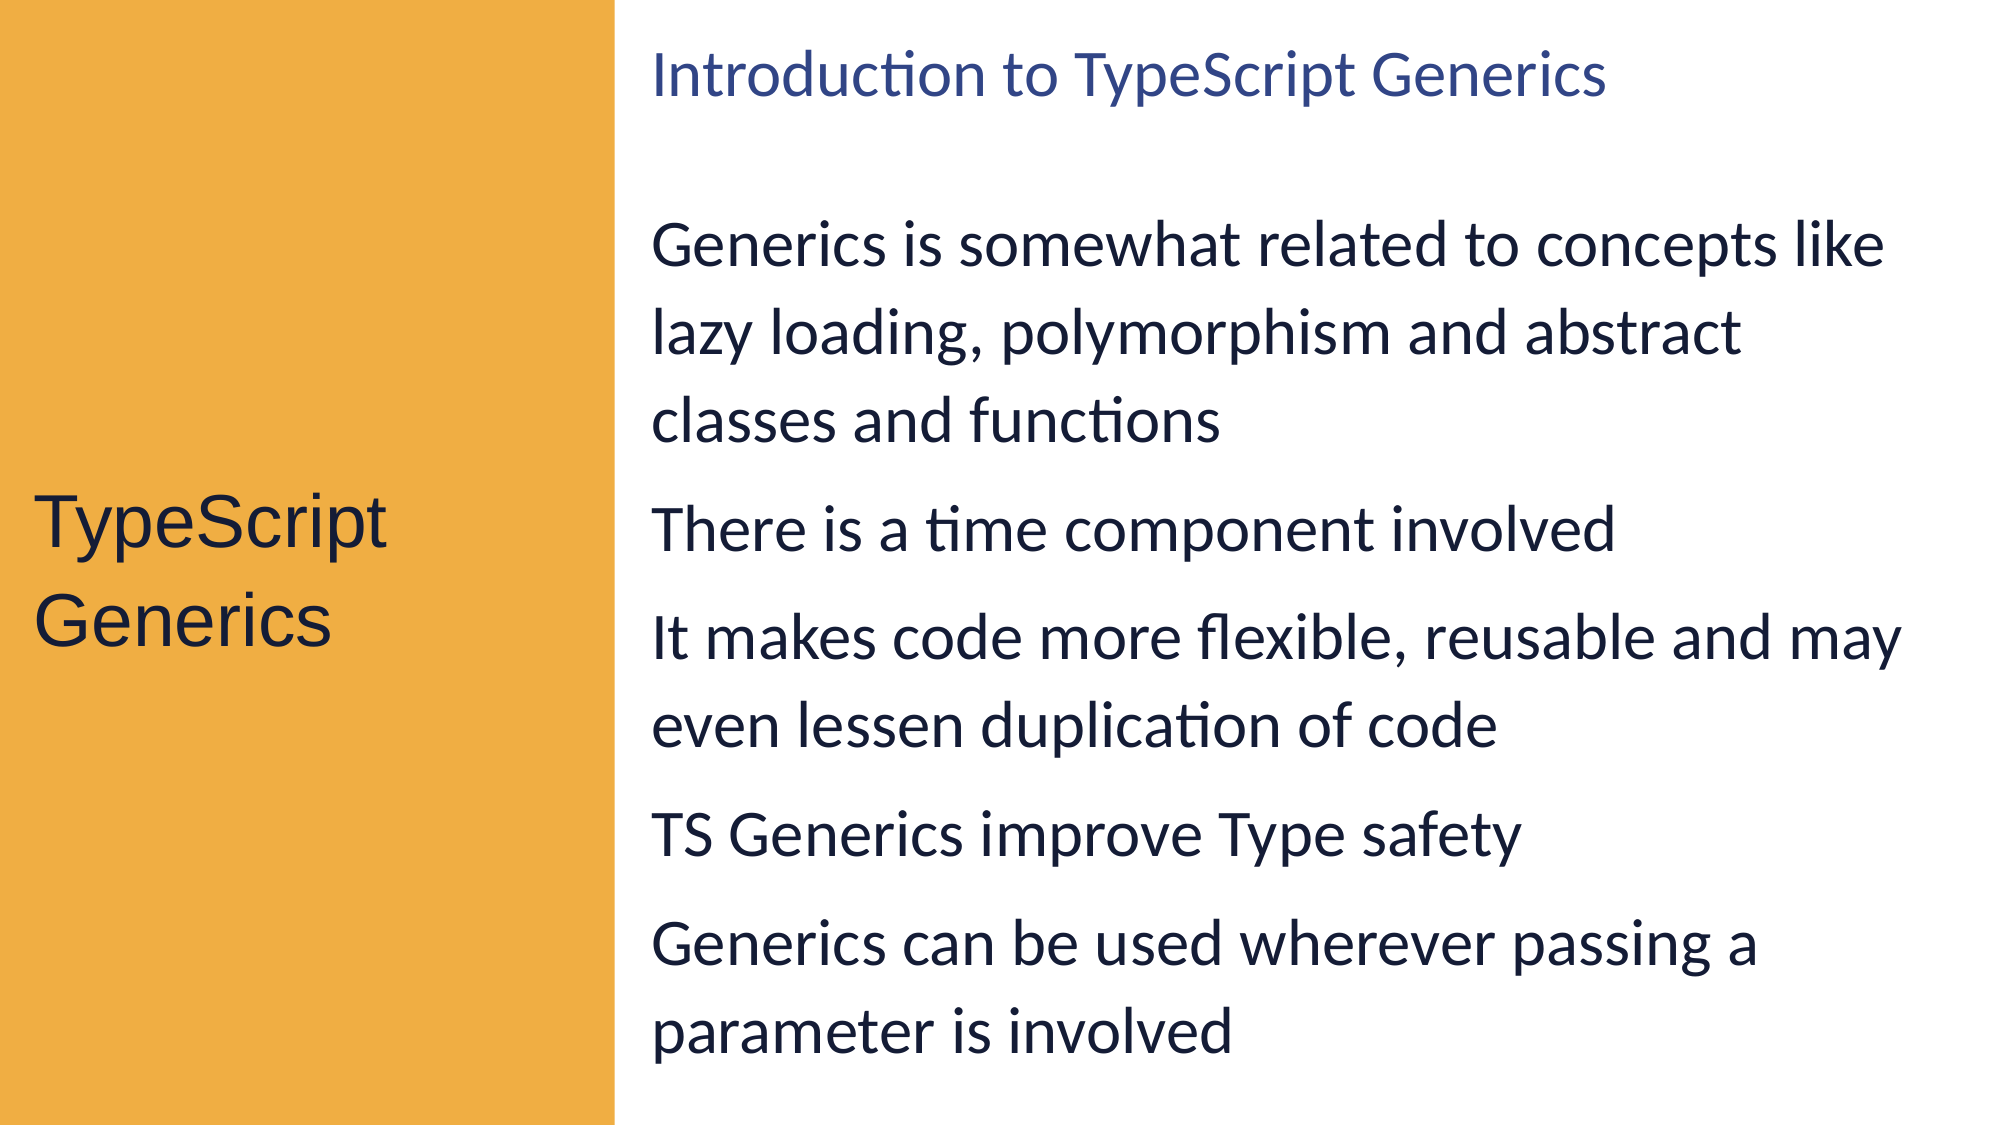

Introduction to TypeScript Generics
Generics is somewhat related to concepts like lazy loading, polymorphism and abstract classes and functions
There is a time component involved
It makes code more flexible, reusable and may even lessen duplication of code
TS Generics improve Type safety
Generics can be used wherever passing a parameter is involved

TypeScript Generics